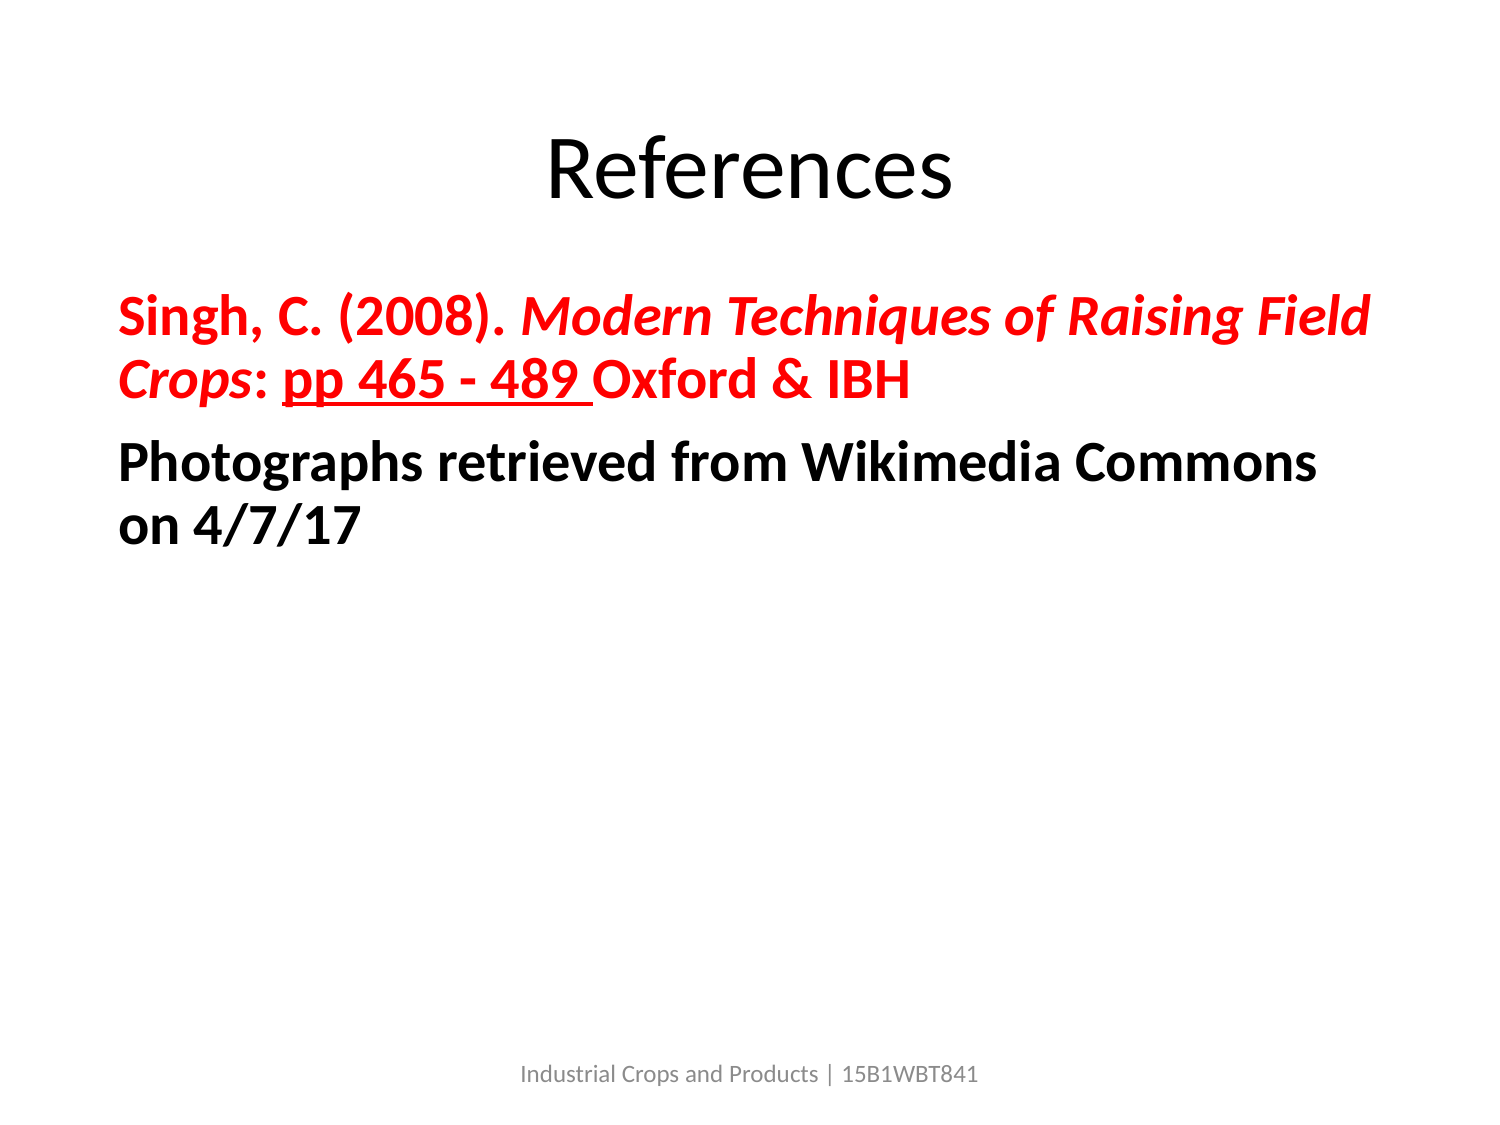

# References
Singh, C. (2008). Modern Techniques of Raising Field Crops: pp 465 - 489 Oxford & IBH
Photographs retrieved from Wikimedia Commons on 4/7/17

Industrial Crops and Products | 15B1WBT841